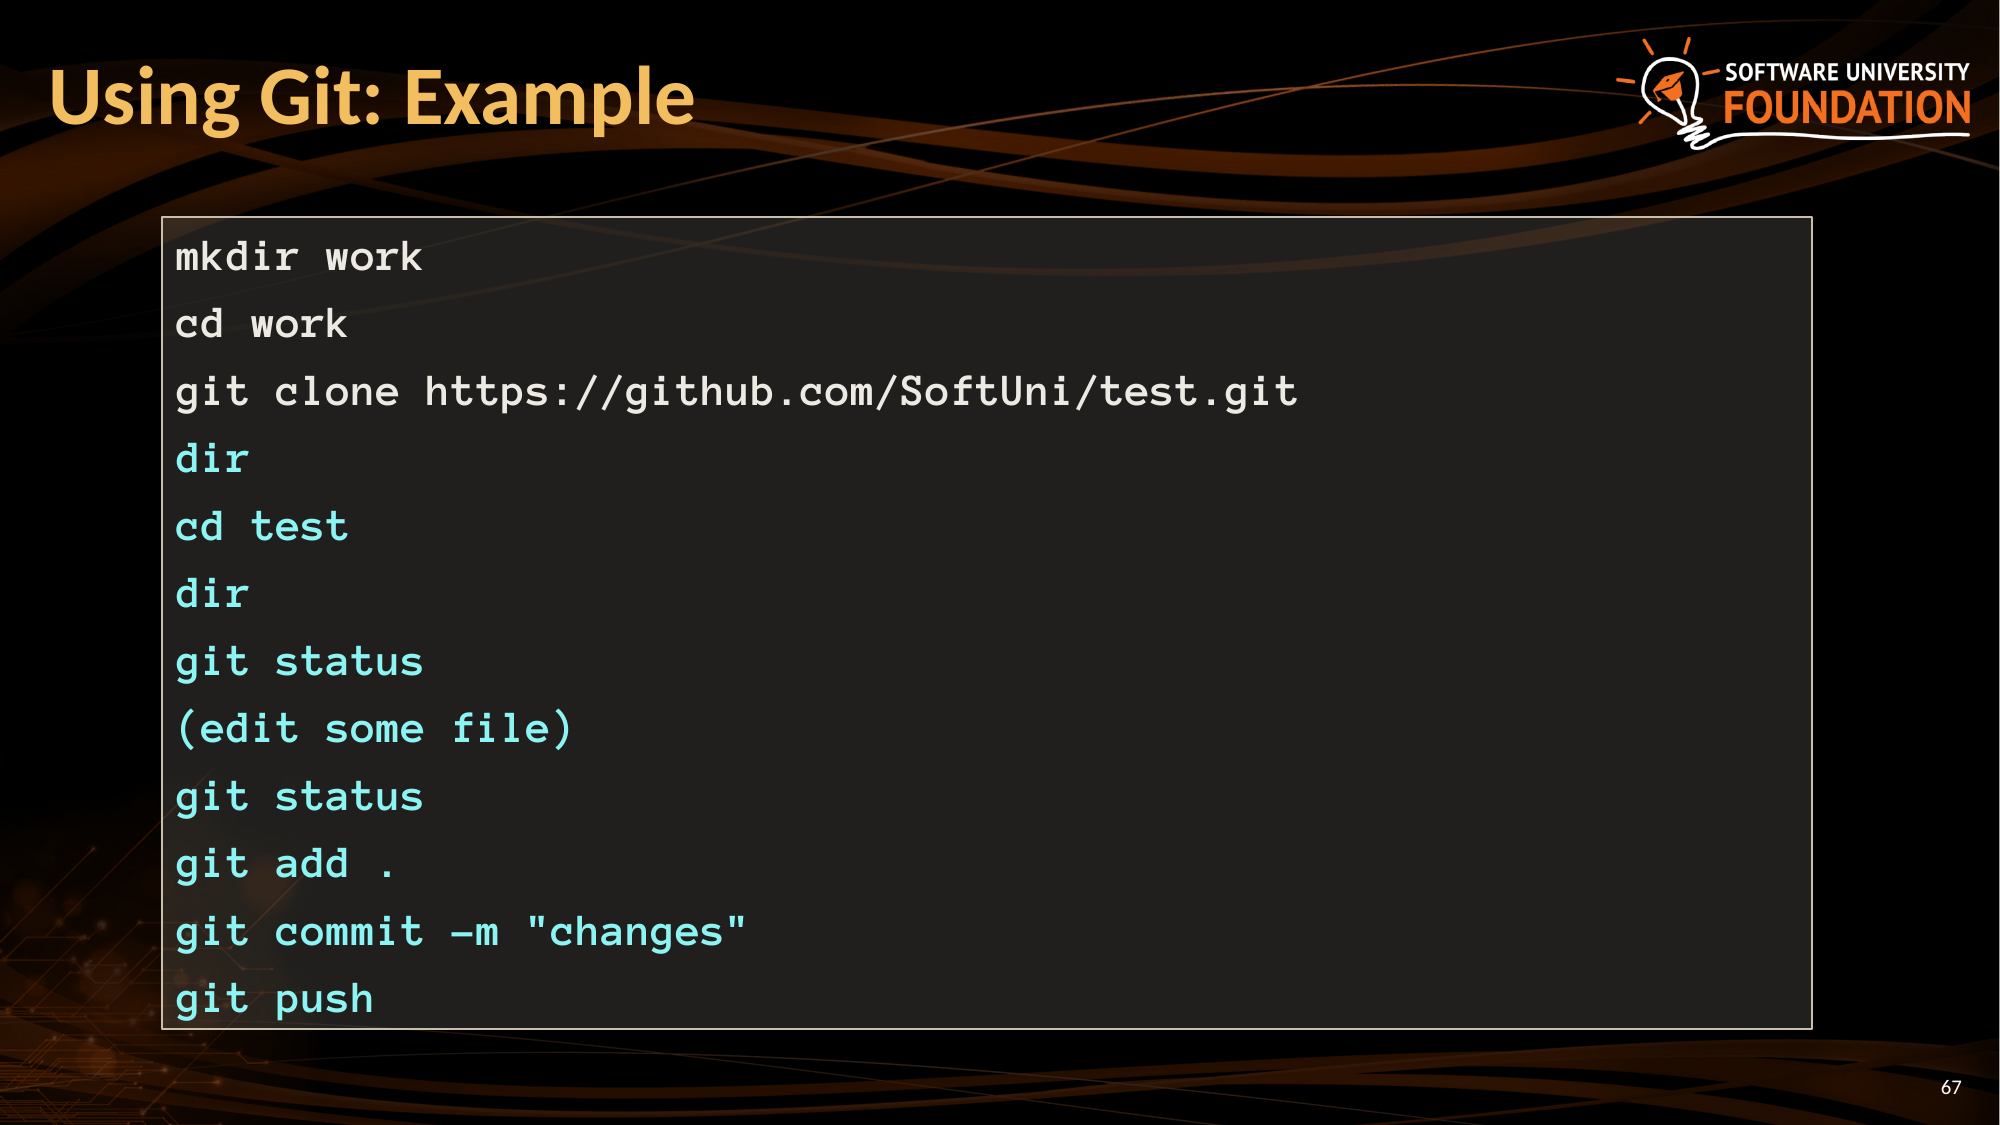

# Using Git: Example
mkdir work
cd work
git clone https://github.com/SoftUni/test.git
dir
cd test
dir
git status
(edit some file)
git status
git add .
git commit -m "changes"
git push
67